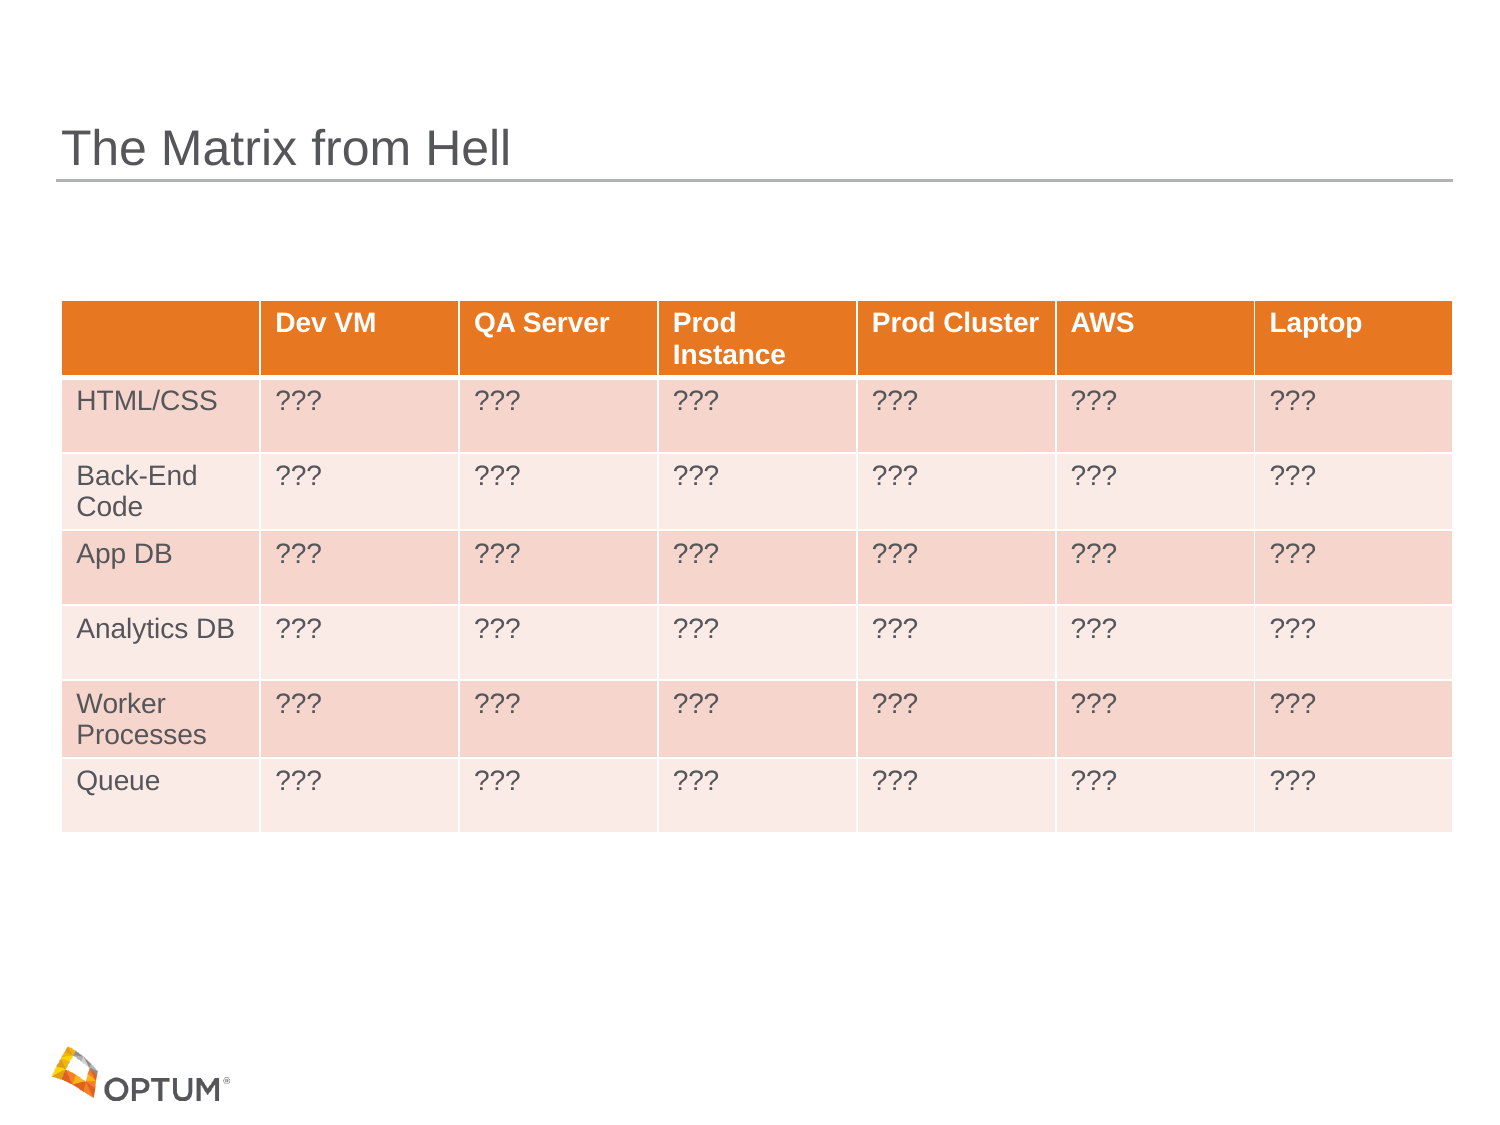

# The Matrix from Hell

|  | Dev VM | QA Server | Prod Instance | Prod Cluster | AWS | Laptop |
| --- | --- | --- | --- | --- | --- | --- |
| HTML/CSS | ??? | ??? | ??? | ??? | ??? | ??? |
| Back-End Code | ??? | ??? | ??? | ??? | ??? | ??? |
| App DB | ??? | ??? | ??? | ??? | ??? | ??? |
| Analytics DB | ??? | ??? | ??? | ??? | ??? | ??? |
| Worker Processes | ??? | ??? | ??? | ??? | ??? | ??? |
| Queue | ??? | ??? | ??? | ??? | ??? | ??? |